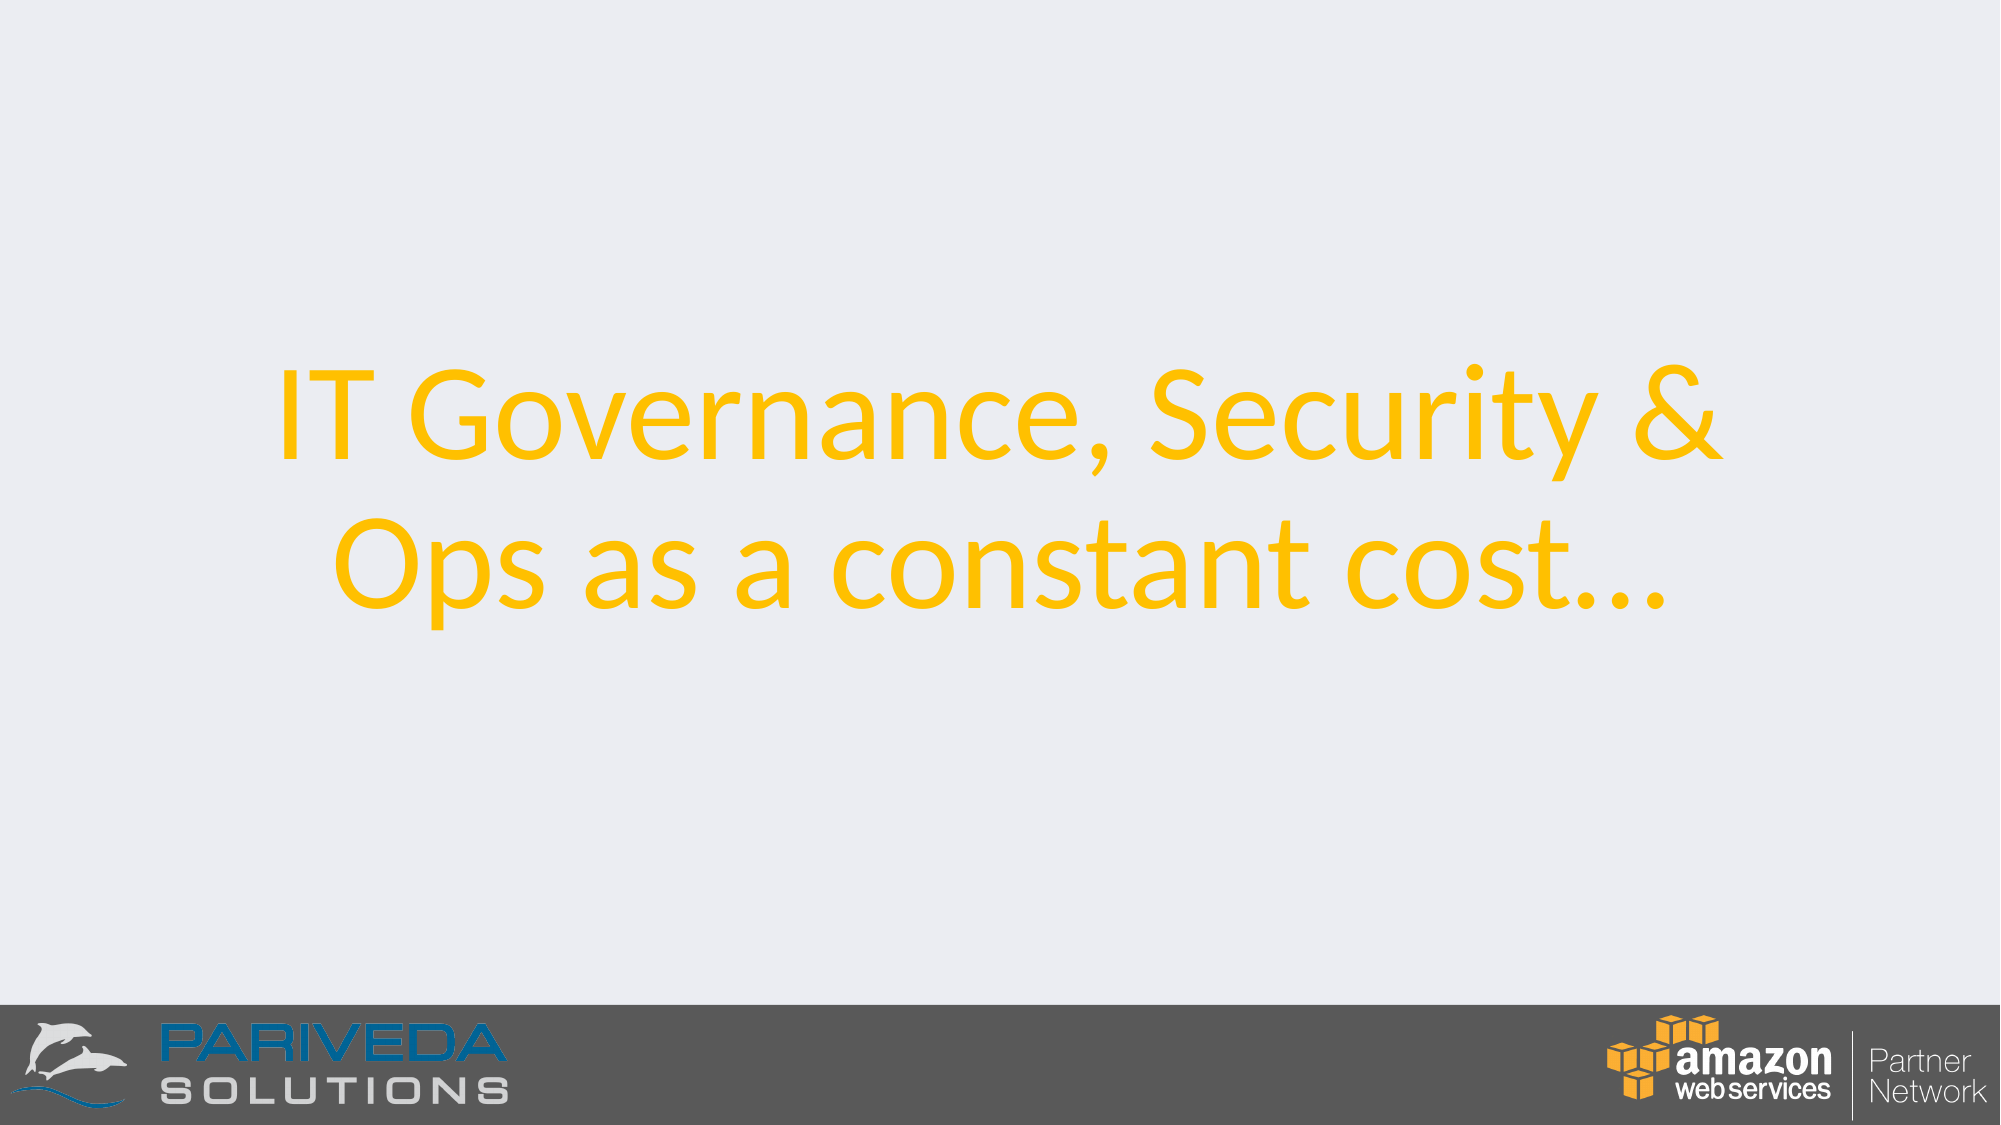

# IT Governance, Security & Ops as a constant cost…